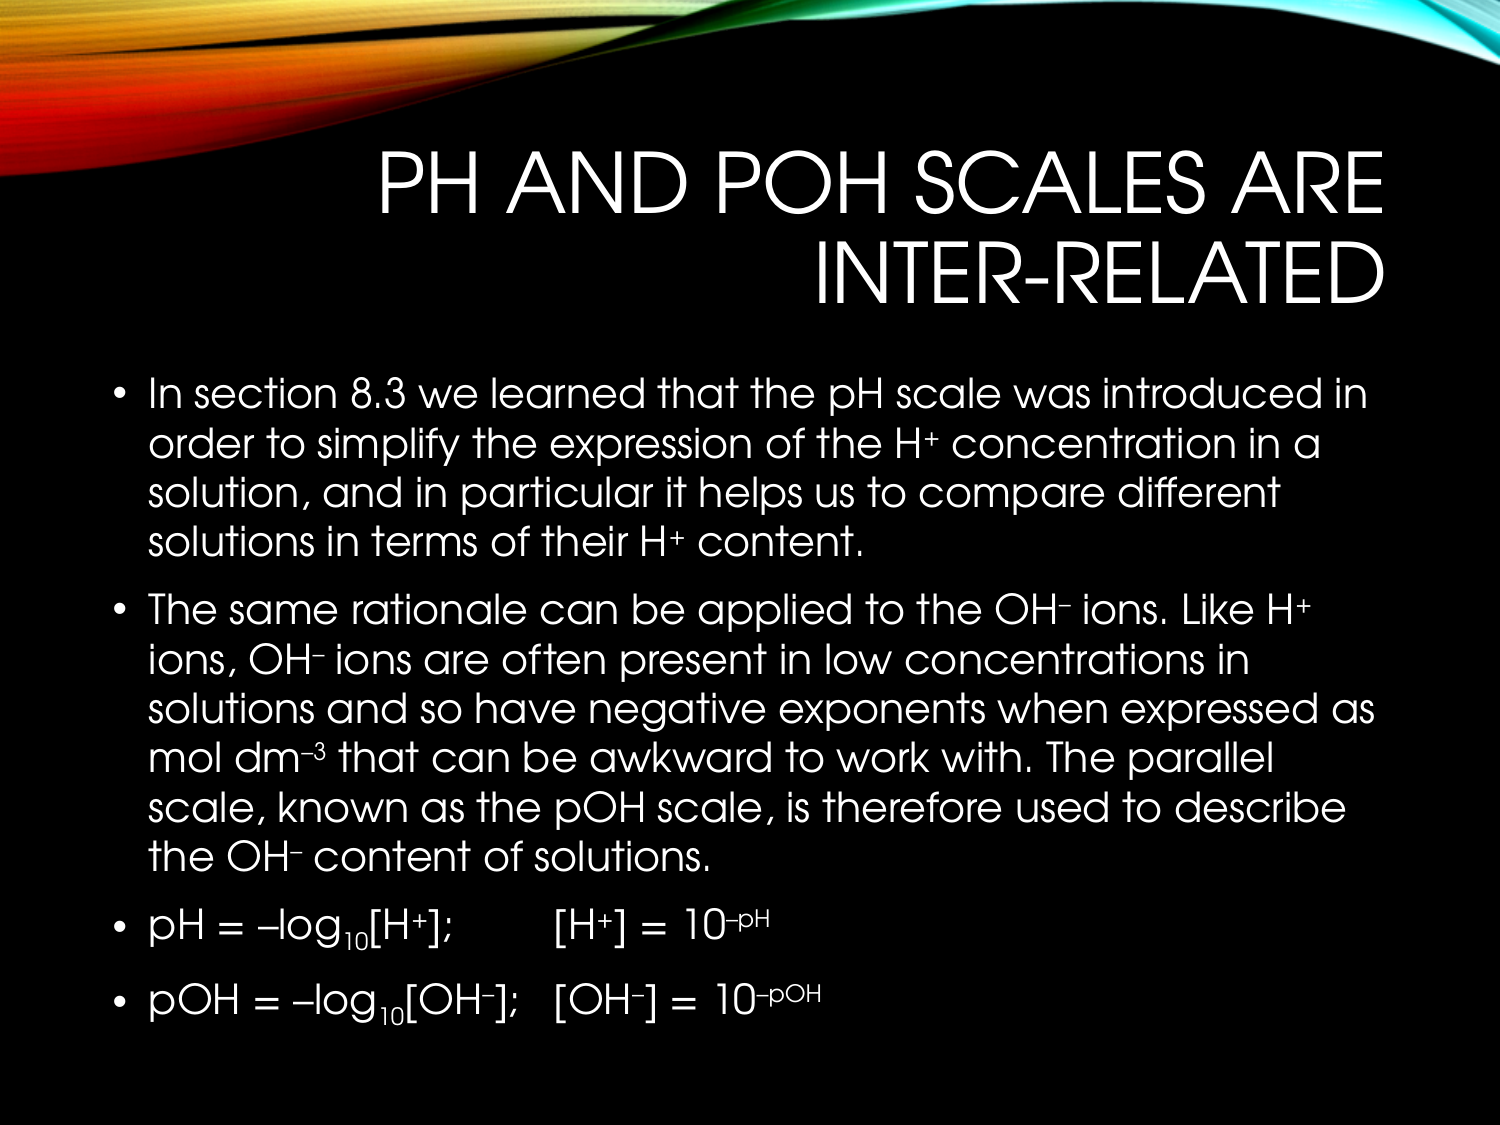

# pH and pOH scales are inter-related
In section 8.3 we learned that the pH scale was introduced in order to simplify the expression of the H+ concentration in a solution, and in particular it helps us to compare different solutions in terms of their H+ content.
The same rationale can be applied to the OH– ions. Like H+ ions, OH– ions are often present in low concentrations in solutions and so have negative exponents when expressed as mol dm–3 that can be awkward to work with. The parallel scale, known as the pOH scale, is therefore used to describe the OH– content of solutions.
pH = –log10[H+]; 	[H+] = 10–pH
pOH = –log10[OH–];	[OH–] = 10–pOH